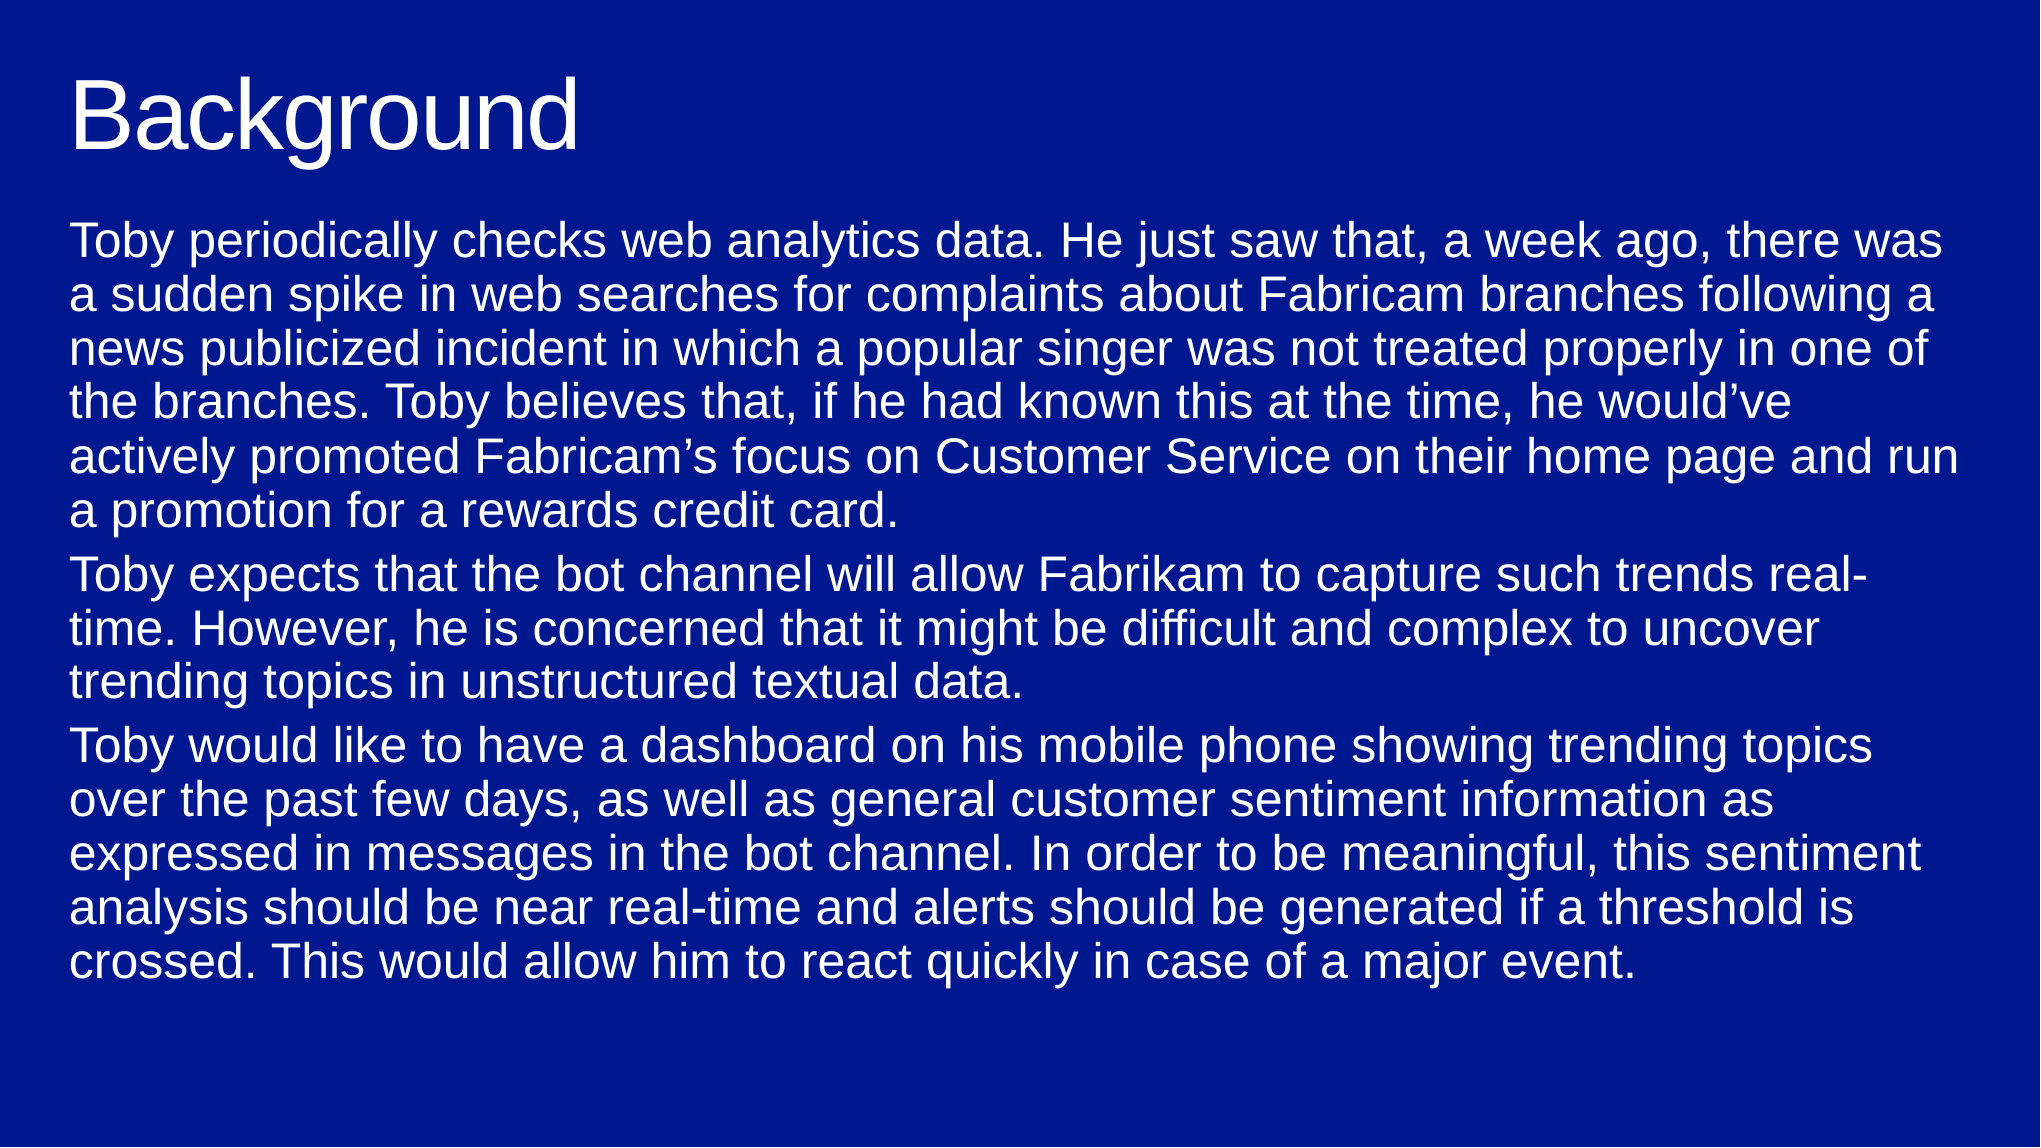

# Background
Toby periodically checks web analytics data. He just saw that, a week ago, there was a sudden spike in web searches for complaints about Fabricam branches following a news publicized incident in which a popular singer was not treated properly in one of the branches. Toby believes that, if he had known this at the time, he would’ve actively promoted Fabricam’s focus on Customer Service on their home page and run a promotion for a rewards credit card.
Toby expects that the bot channel will allow Fabrikam to capture such trends real-time. However, he is concerned that it might be difficult and complex to uncover trending topics in unstructured textual data.
Toby would like to have a dashboard on his mobile phone showing trending topics over the past few days, as well as general customer sentiment information as expressed in messages in the bot channel. In order to be meaningful, this sentiment analysis should be near real-time and alerts should be generated if a threshold is crossed. This would allow him to react quickly in case of a major event.